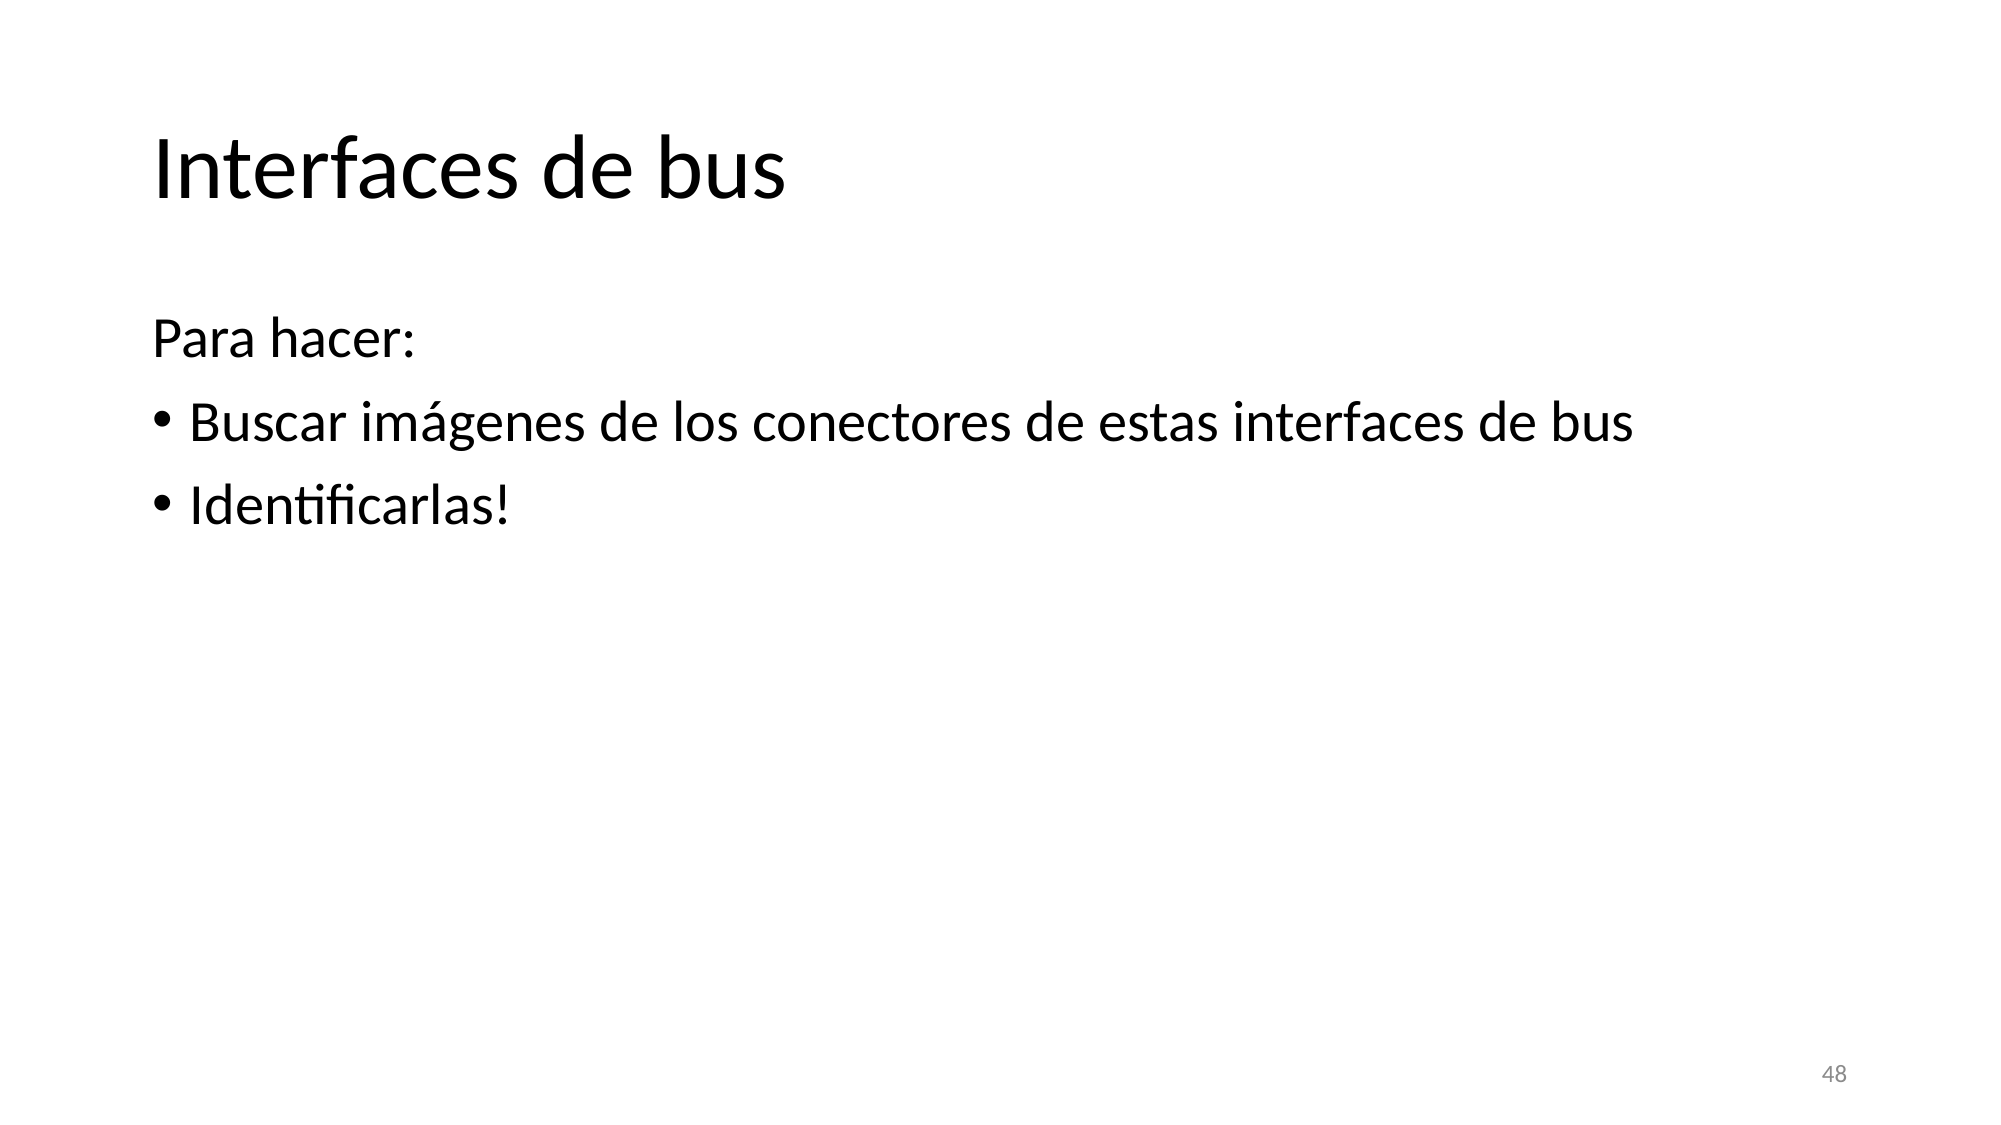

# Interfaces de bus
Para hacer:
Buscar imágenes de los conectores de estas interfaces de bus
Identificarlas!

48